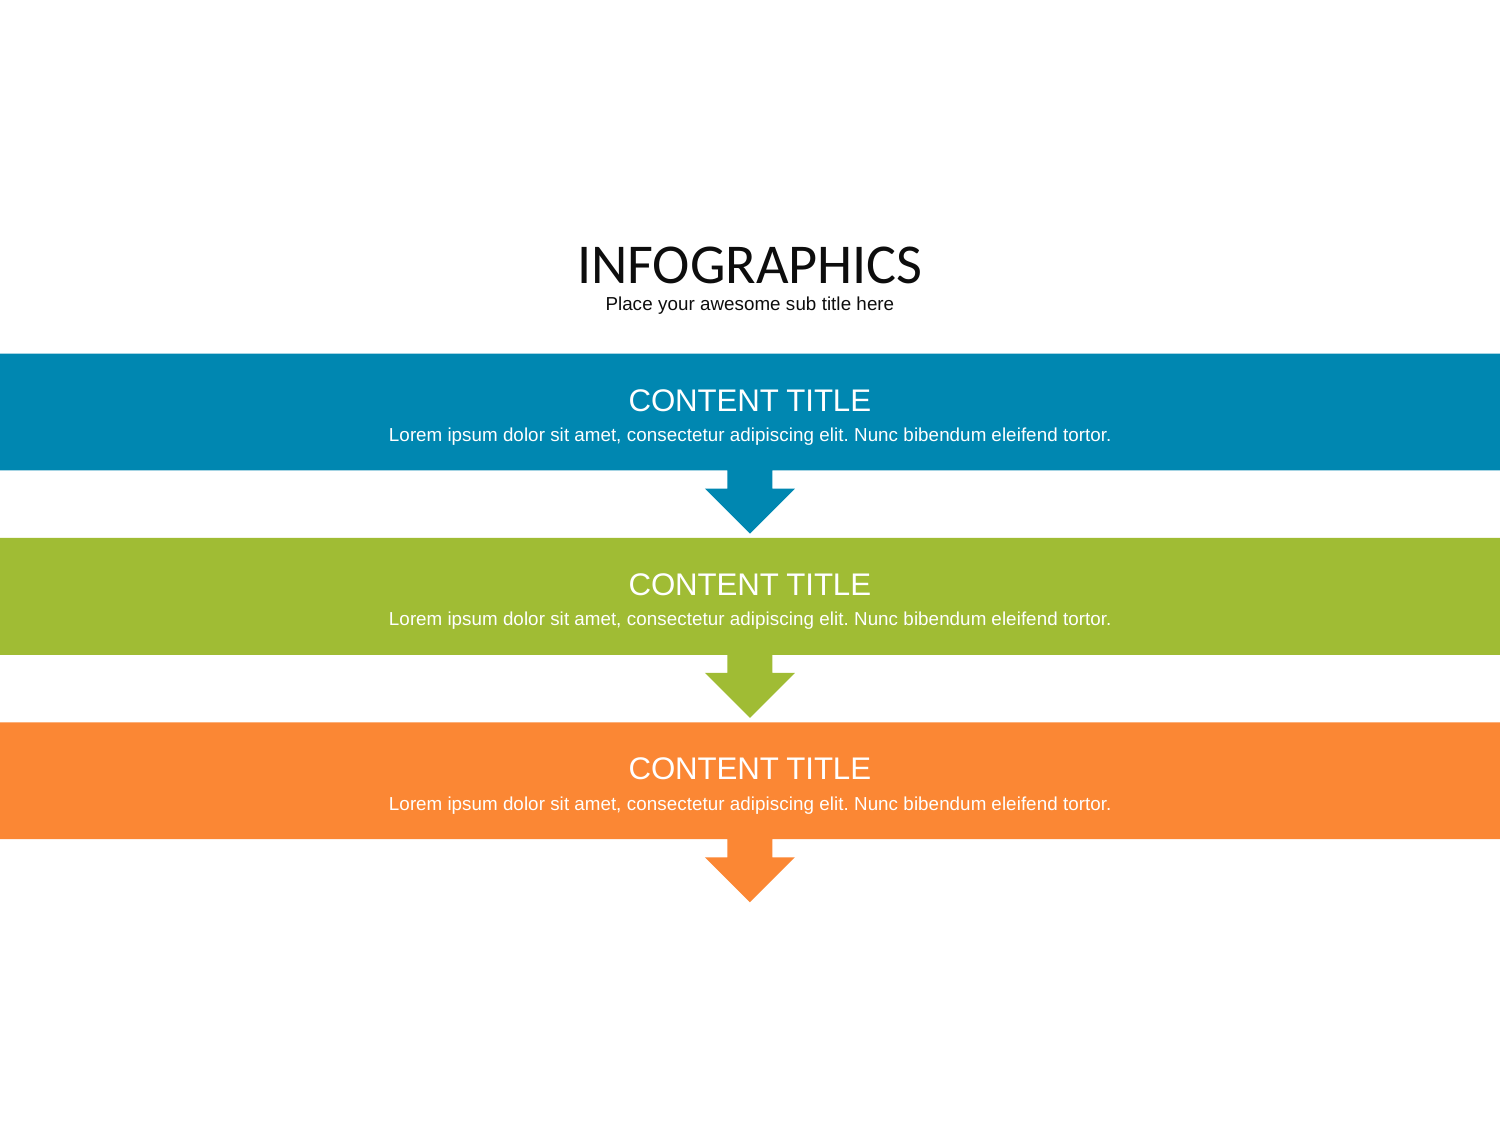

INFOGRAPHICS
Place your awesome sub title here
CONTENT TITLE

Lorem ipsum dolor sit amet, consectetur adipiscing elit. Nunc bibendum eleifend tortor.
CONTENT TITLE

Lorem ipsum dolor sit amet, consectetur adipiscing elit. Nunc bibendum eleifend tortor.
CONTENT TITLE

Lorem ipsum dolor sit amet, consectetur adipiscing elit. Nunc bibendum eleifend tortor.